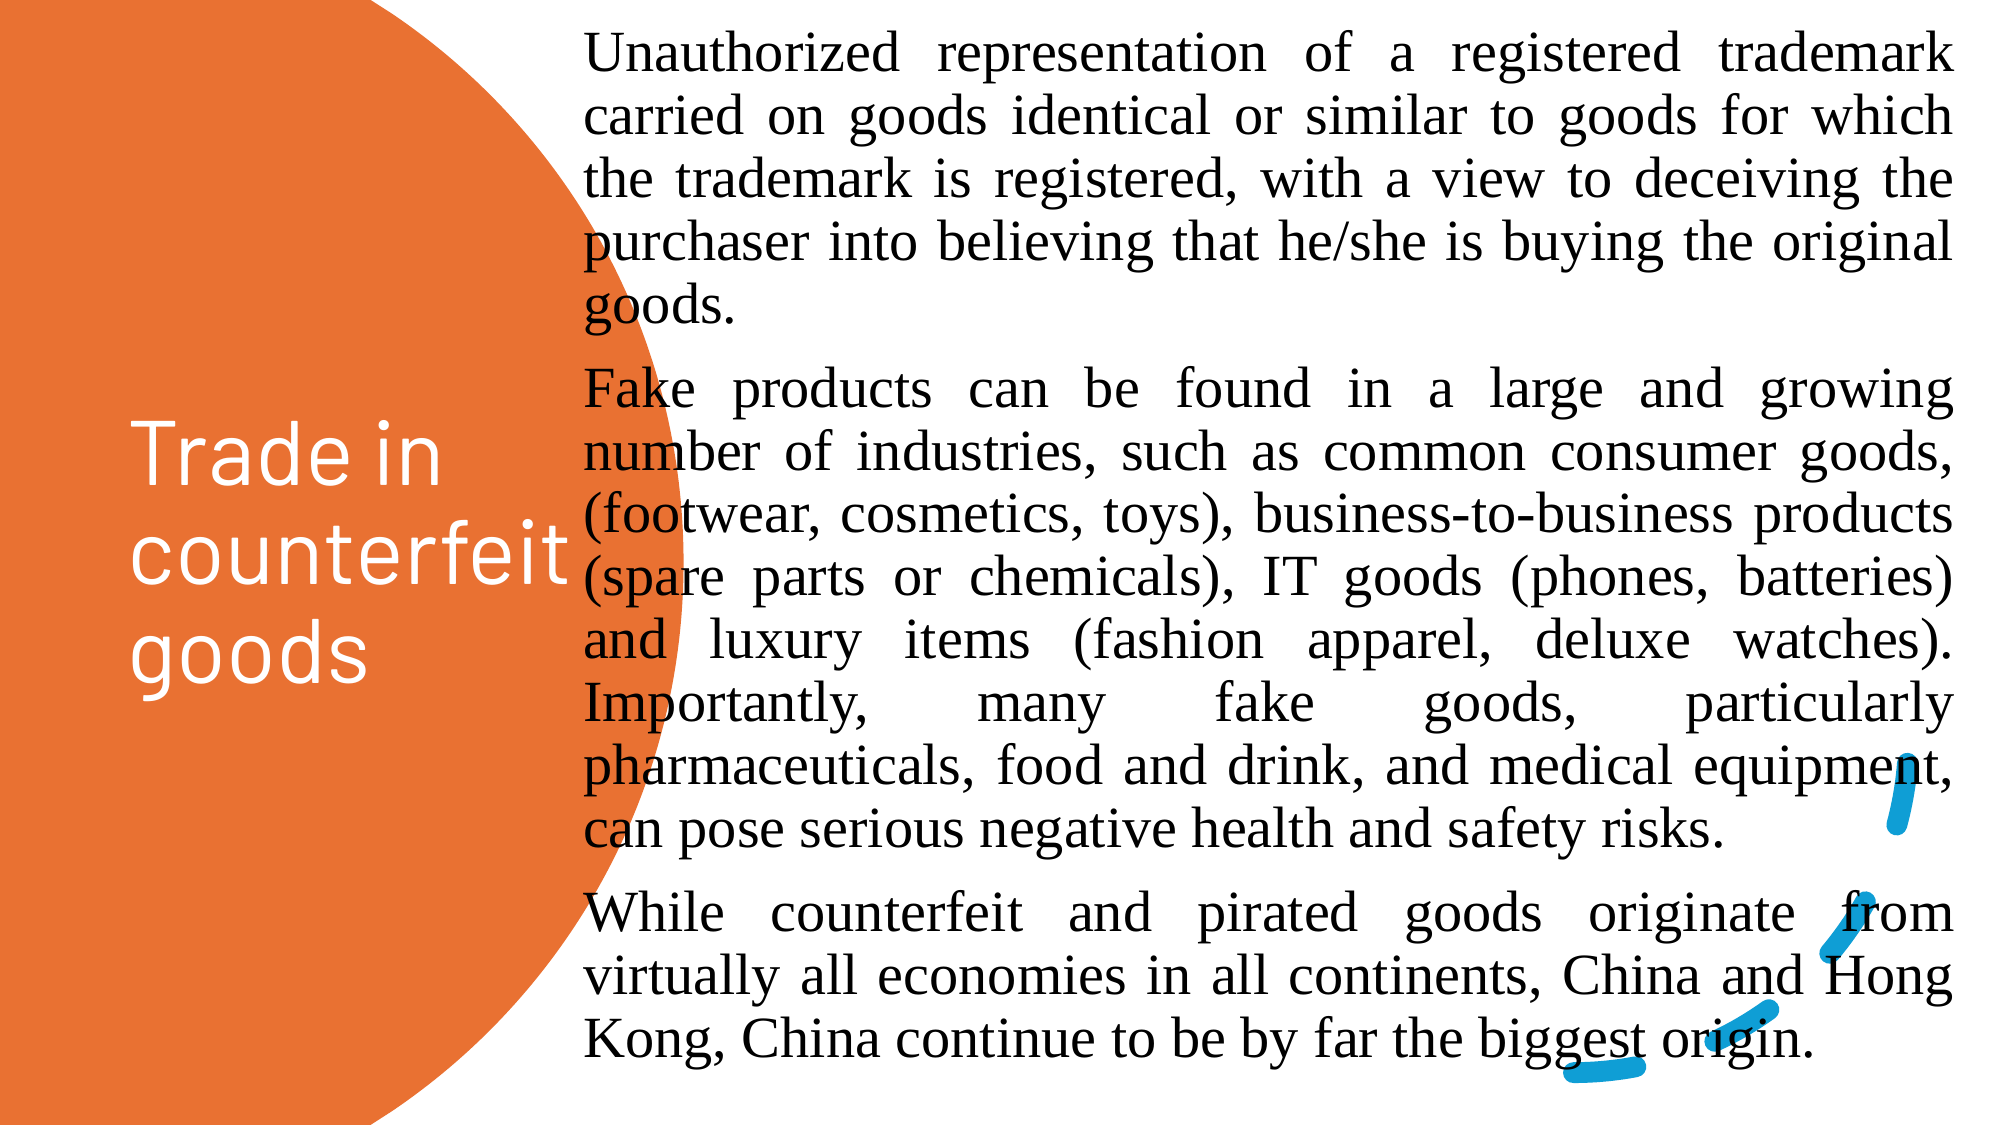

Unauthorized representation of a registered trademark carried on goods identical or similar to goods for which the trademark is registered, with a view to deceiving the purchaser into believing that he/she is buying the original goods.
Fake products can be found in a large and growing number of industries, such as common consumer goods, (footwear, cosmetics, toys), business-to-business products (spare parts or chemicals), IT goods (phones, batteries) and luxury items (fashion apparel, deluxe watches). Importantly, many fake goods, particularly pharmaceuticals, food and drink, and medical equipment, can pose serious negative health and safety risks.
While counterfeit and pirated goods originate from virtually all economies in all continents, China and Hong Kong, China continue to be by far the biggest origin.
# Trade in counterfeit goods